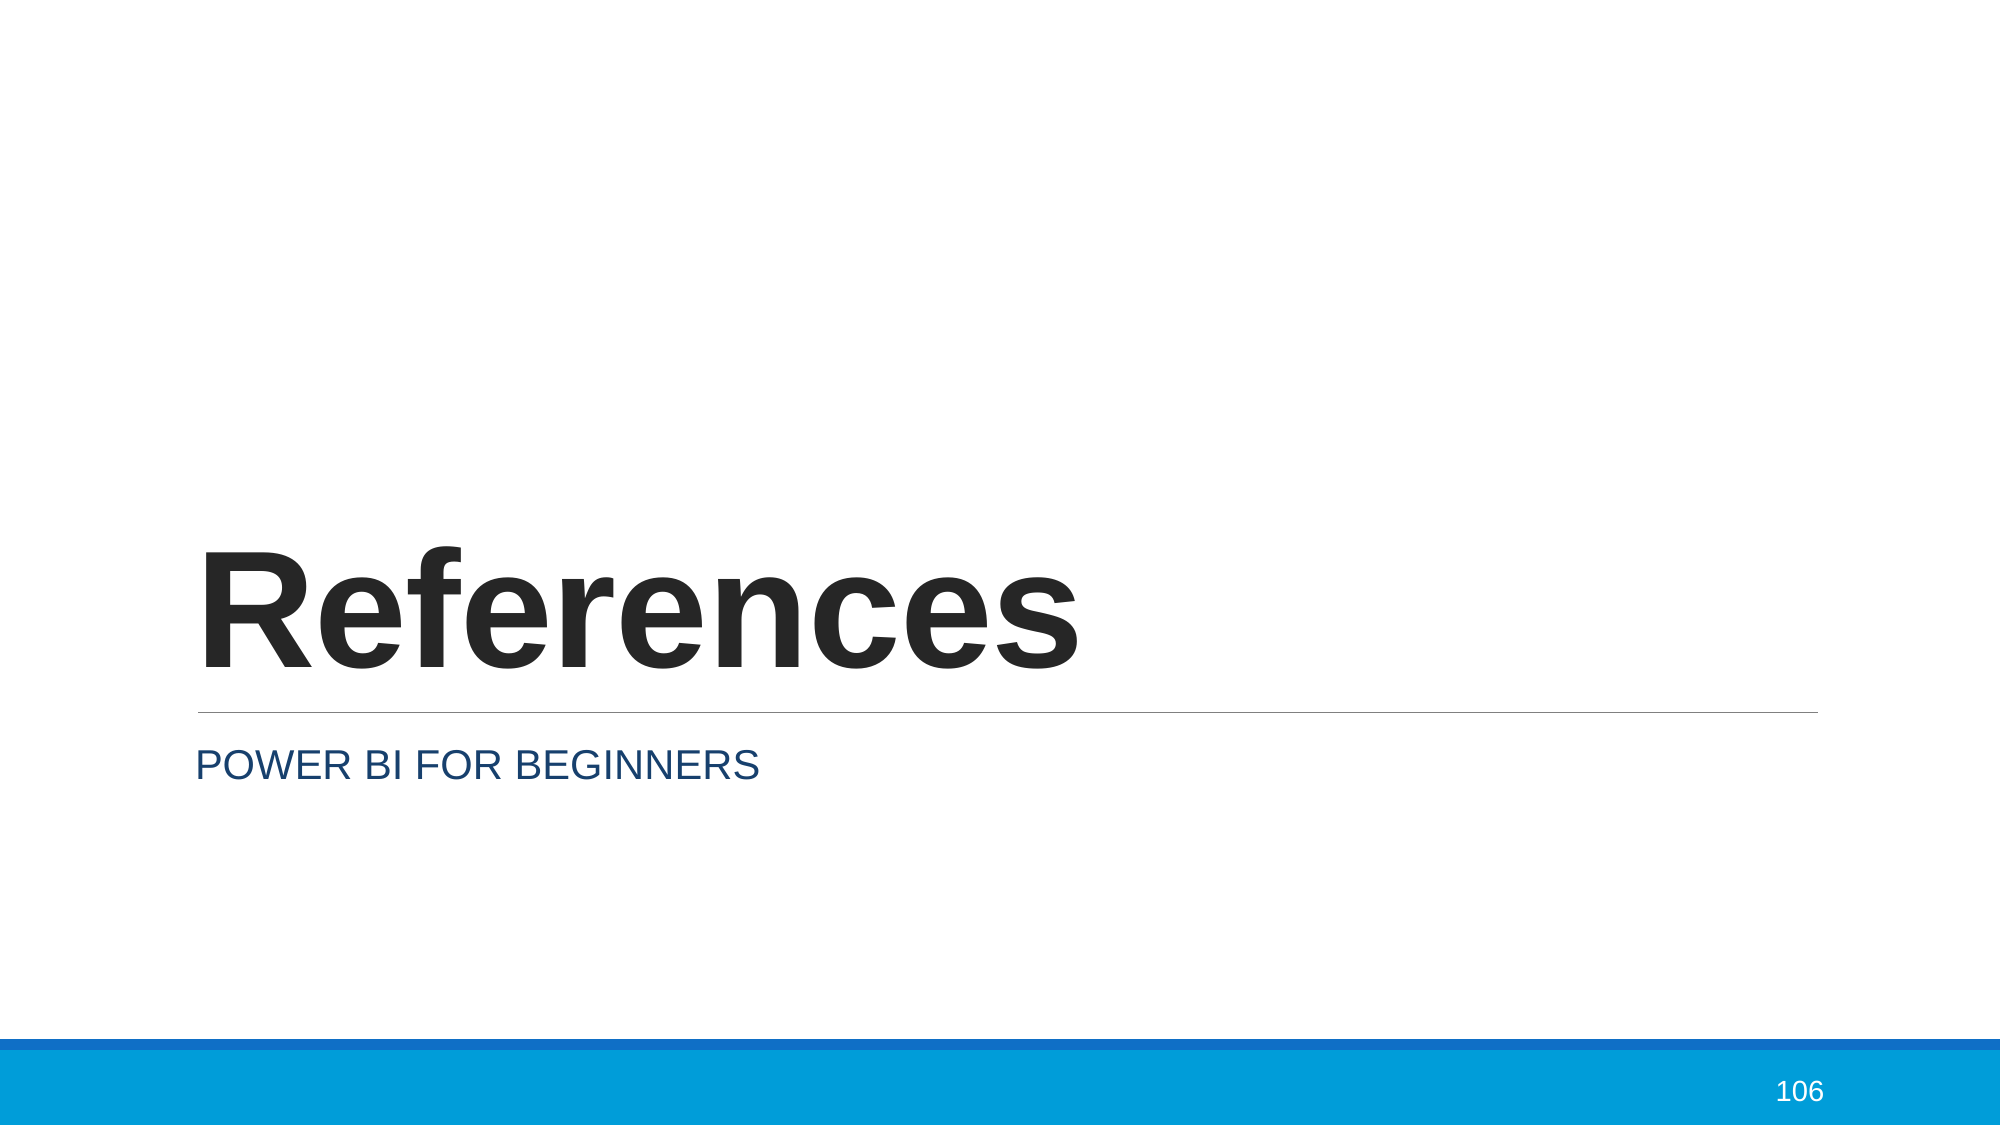

# References
POWER BI FOR BEGINNERS
106